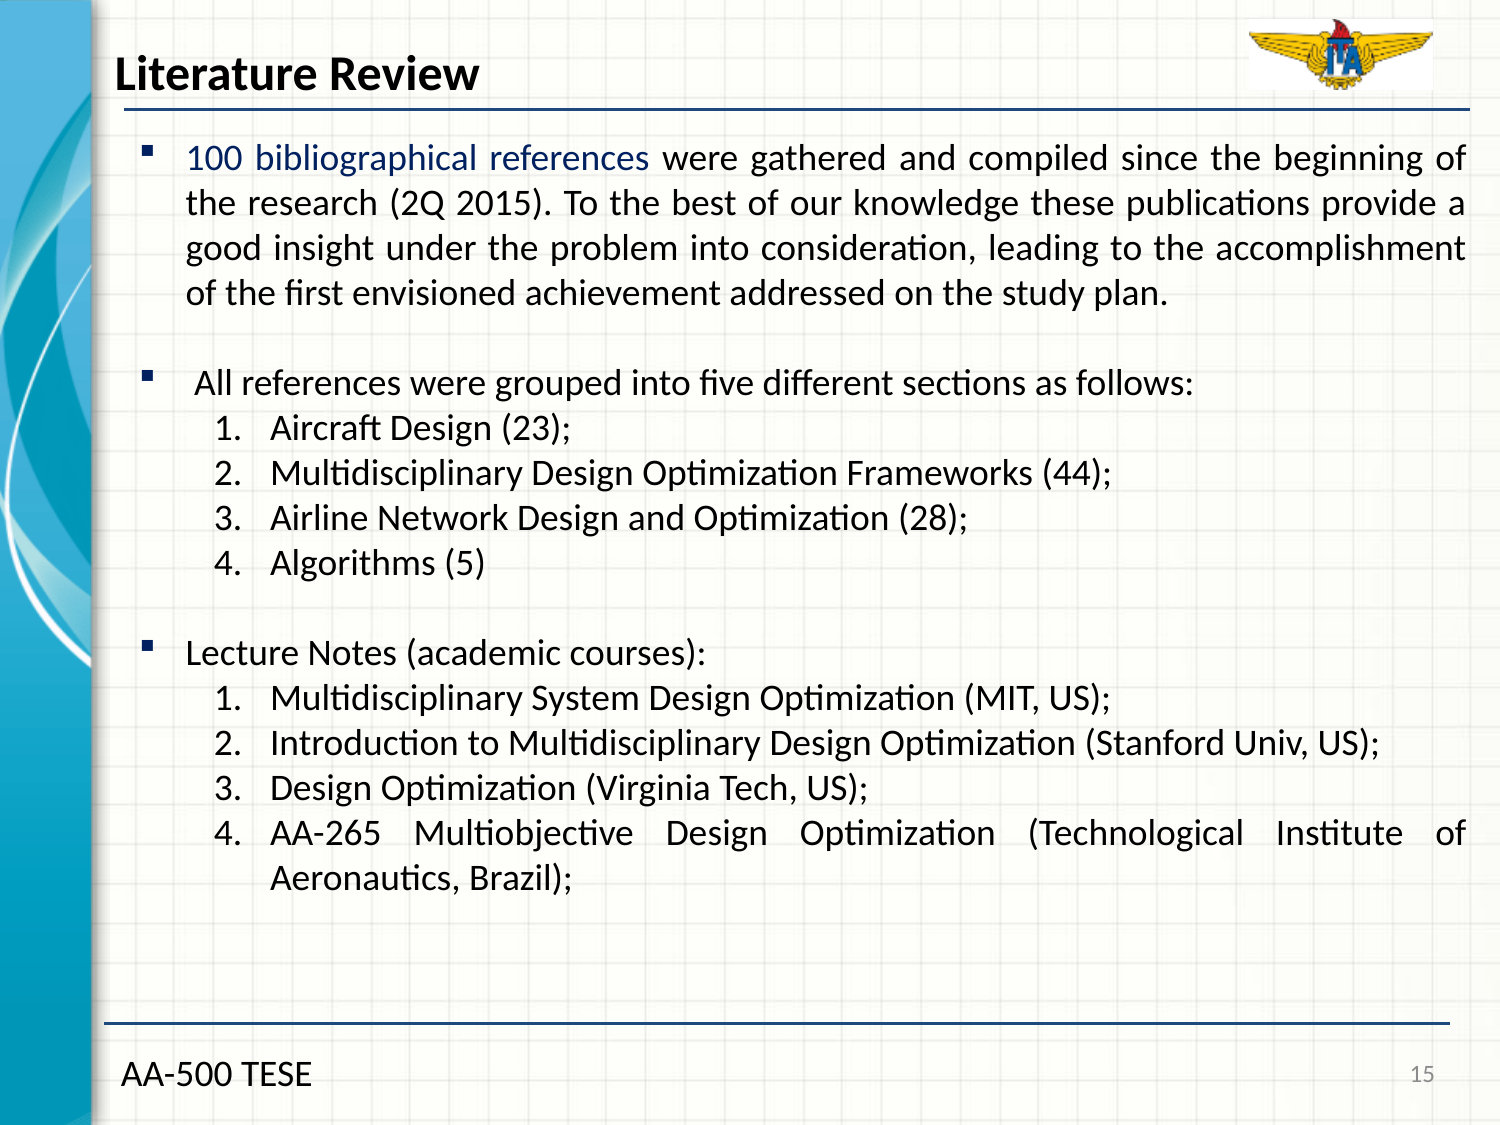

Literature Review
100 bibliographical references were gathered and compiled since the beginning of the research (2Q 2015). To the best of our knowledge these publications provide a good insight under the problem into consideration, leading to the accomplishment of the first envisioned achievement addressed on the study plan.

 All references were grouped into five different sections as follows:
Aircraft Design (23);
Multidisciplinary Design Optimization Frameworks (44);
Airline Network Design and Optimization (28);
Algorithms (5)

Lecture Notes (academic courses):
Multidisciplinary System Design Optimization (MIT, US);
Introduction to Multidisciplinary Design Optimization (Stanford Univ, US);
Design Optimization (Virginia Tech, US);
AA-265 Multiobjective Design Optimization (Technological Institute of Aeronautics, Brazil);

15